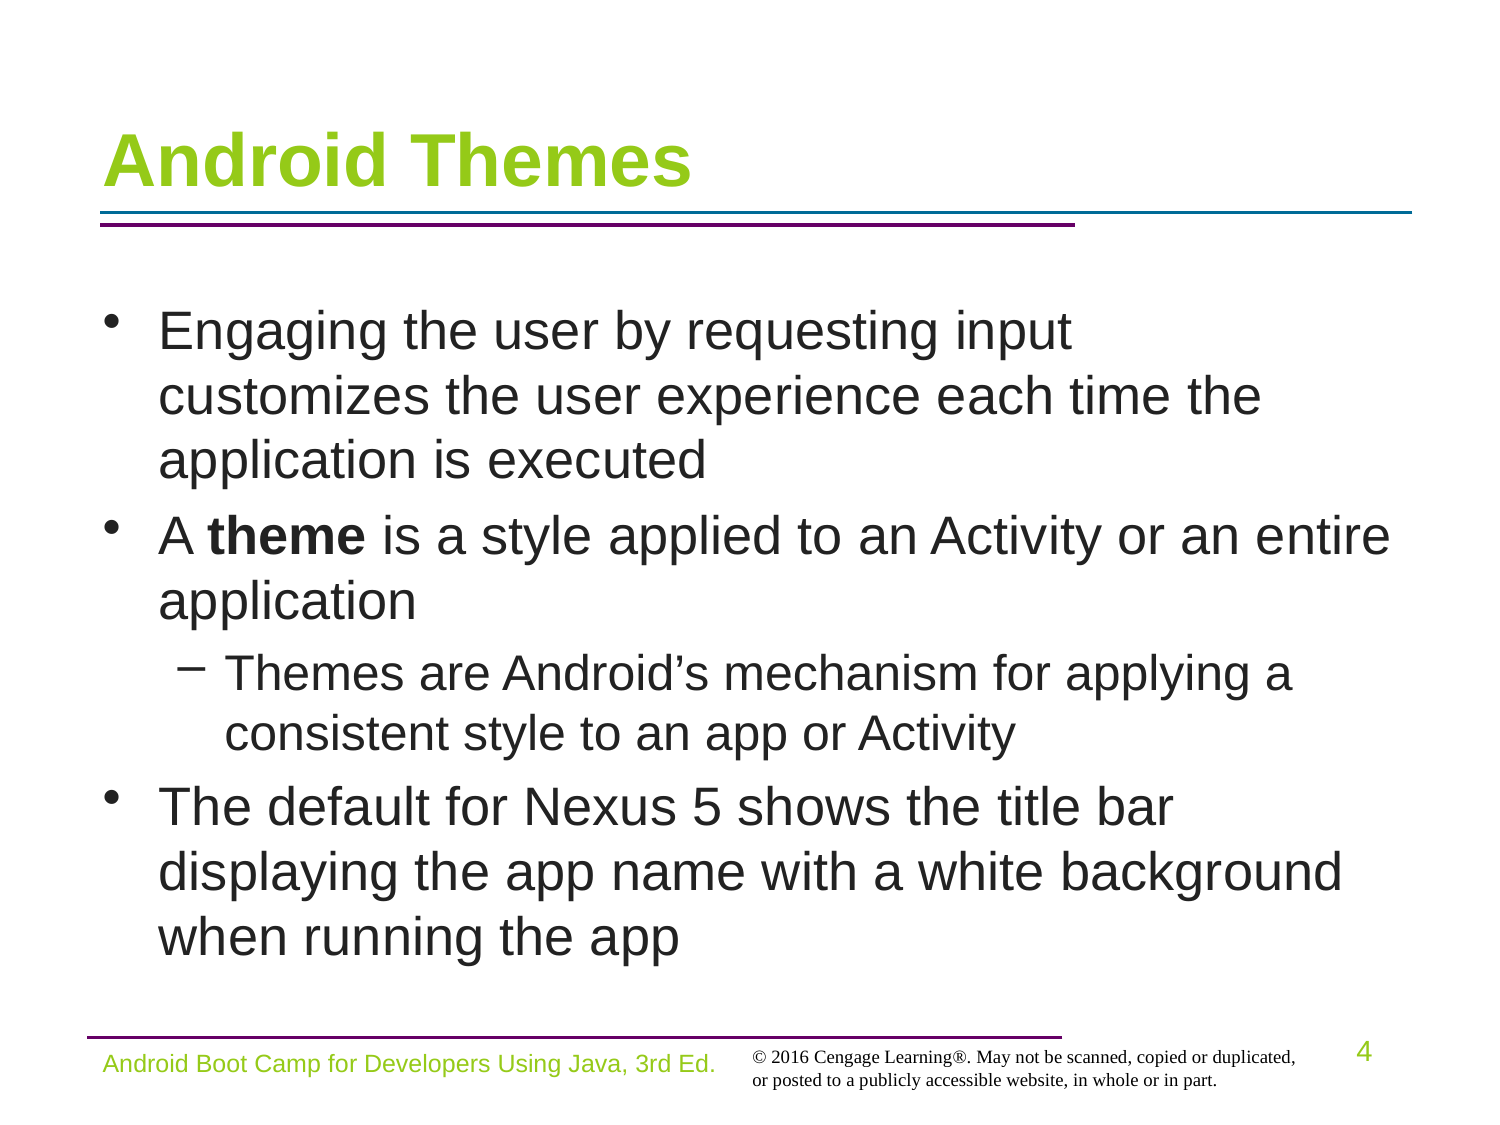

# Android Themes
Engaging the user by requesting input
customizes the user experience each time the application is executed
A theme is a style applied to an Activity or an entire application
Themes are Android’s mechanism for applying a consistent style to an app or Activity
The default for Nexus 5 shows the title bar displaying the app name with a white background when running the app

Android Boot Camp for Developers Using Java, 3rd Ed.
4